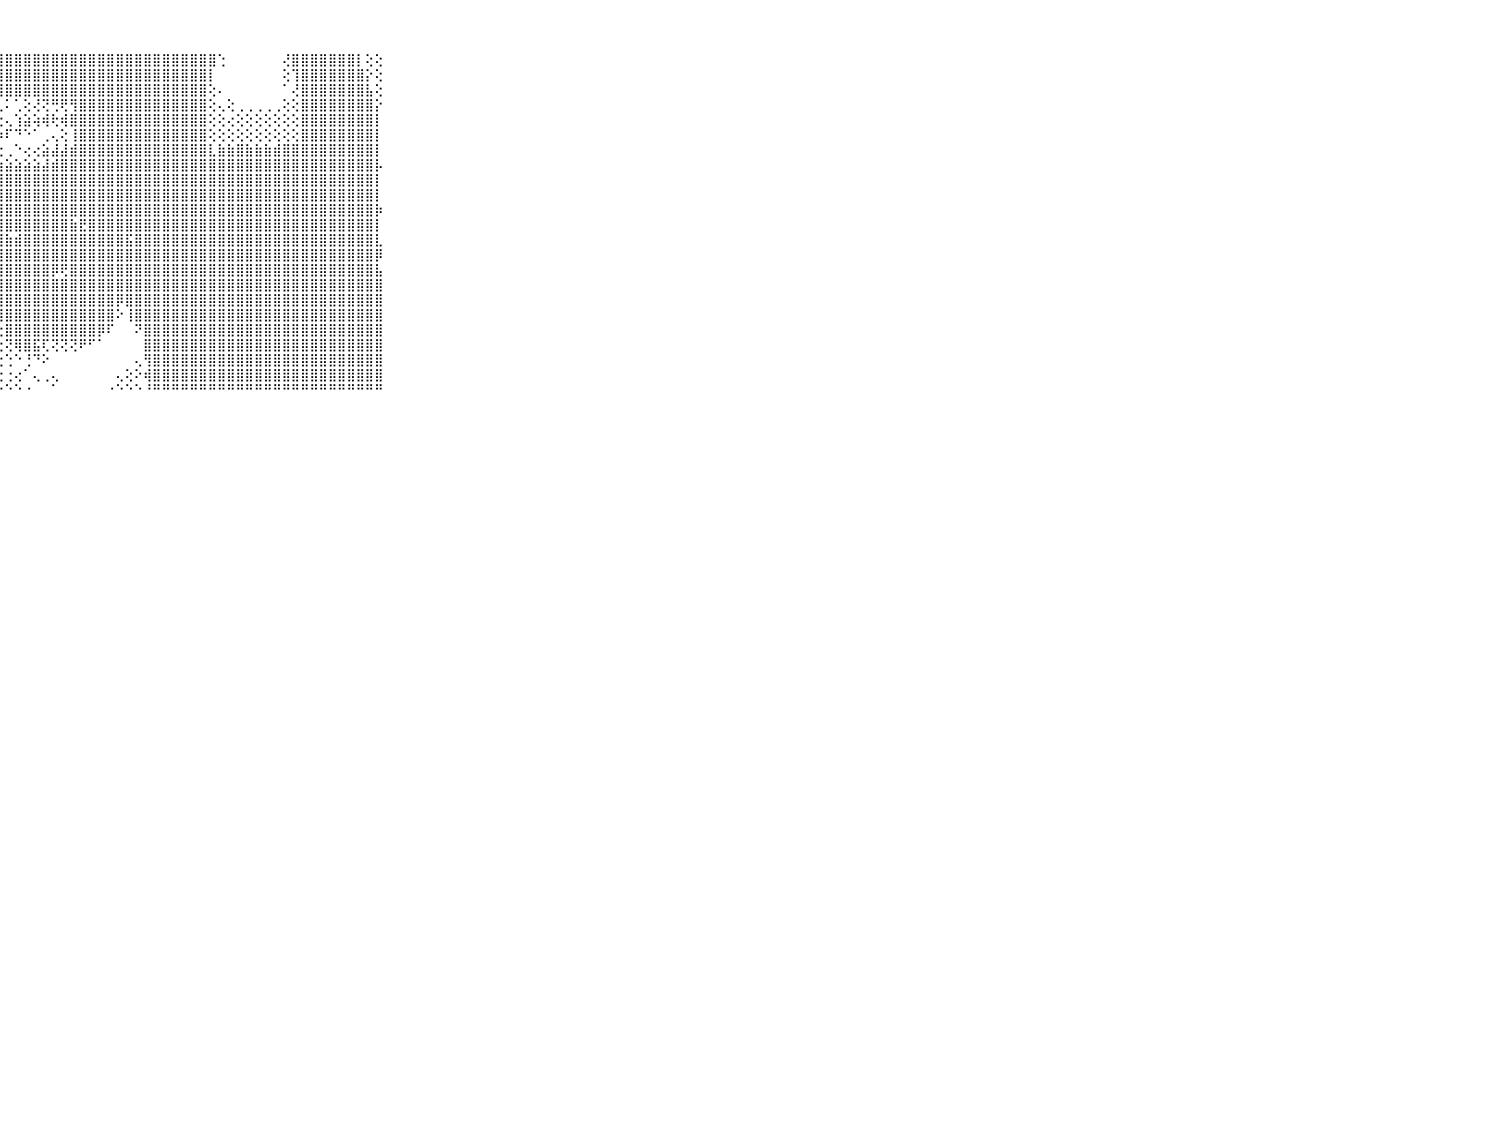

⠀⠀⠀⠀⠀⠀⠀⠀⠀⠀⠀⣿⣿⣿⣿⣿⣿⣿⣿⣿⣿⣿⣿⣿⣿⣿⣿⣿⣿⣿⣿⣿⣿⣿⣿⣿⣿⣿⣿⣿⣿⣿⣿⣿⣿⣿⣿⣿⣿⣿⣿⢑⠀⠀⠀⠀⠀⠀⢜⣿⣿⣿⣿⣿⣿⣿⡇⢕⢕⠀⠀⠀⠀⠀⠀⠀⠀⠀⠀⠀⠀
⠀⠀⠀⠀⠀⠀⠀⠀⠀⠀⠀⣿⣿⣿⣿⣿⣿⣿⣿⣿⣿⣿⣿⣿⣿⣿⣿⣿⣿⣿⣿⣿⣿⣿⣿⣿⣿⣿⣿⣿⣿⣿⣿⣿⣿⣿⣿⣿⣿⣿⡇⠀⠀⠀⠀⠀⠀⠀⢕⢹⣿⣿⣿⣿⣿⣿⣿⡕⢕⠀⠀⠀⠀⠀⠀⠀⠀⠀⠀⠀⠀
⠀⠀⠀⠀⠀⠀⠀⠀⠀⠀⠀⣿⣿⣿⣿⣿⣿⣿⣿⣿⣿⣿⣿⣿⣿⣿⣿⣿⣿⣿⣿⣿⣿⣿⣿⣿⣿⣿⣿⣿⣿⣿⣿⣿⣿⣿⣿⣿⣿⣿⢕⠄⠀⠀⠀⠀⠀⠀⠁⢜⣿⣿⣿⣿⣿⣿⣿⣧⢕⠀⠀⠀⠀⠀⠀⠀⠀⠀⠀⠀⠀
⠀⠀⠀⠀⠀⠀⠀⠀⠀⠀⠀⣿⣿⣿⣿⣿⣿⣿⣿⣿⣿⣿⣿⣿⣿⢟⢕⢁⠅⢁⢕⢜⢝⢛⢟⢻⣿⣿⣿⣿⣿⣿⣿⣿⣿⣿⣿⣿⣿⣿⢕⢄⢕⢀⢀⢀⢀⢀⢕⢕⣿⣿⣿⣿⣿⣿⣿⣿⡕⠀⠀⠀⠀⠀⠀⠀⠀⠀⠀⠀⠀
⠀⠀⠀⠀⠀⠀⠀⠀⠀⠀⠀⣿⣿⣿⣿⣿⣿⣿⣿⣿⣿⣿⡟⠝⠕⠀⢄⢕⢄⢱⣵⢵⢾⢗⢾⣿⣿⣿⣿⣿⣿⣿⣿⣿⣿⣿⣿⣿⣿⣿⢕⢕⢔⢕⢕⢕⢕⢕⢕⢕⣿⣿⣿⣿⣿⣿⣿⣿⡇⠀⠀⠀⠀⠀⠀⠀⠀⠀⠀⠀⠀
⠀⠀⠀⠀⠀⠀⠀⠀⠀⠀⠀⣿⣿⣿⣿⣿⣿⣿⣿⣿⣿⢏⢕⠄⢀⢁⢔⡵⠏⠙⠑⠁⢀⢄⢕⢸⣿⣿⣿⣿⣿⣿⣿⣿⣿⣿⣿⣿⣿⣿⢕⢕⢕⢕⢕⢕⢕⢕⢕⢕⣿⣿⣿⣿⣿⣿⣿⣿⡇⠀⠀⠀⠀⠀⠀⠀⠀⠀⠀⠀⠀
⠀⠀⠀⠀⠀⠀⠀⠀⠀⠀⠀⣿⣿⣿⣿⣿⣿⣿⣿⣿⡟⢕⢕⢕⡔⢑⢑⢕⢀⠑⢔⢔⣵⣼⣼⣾⣿⣿⣿⣿⣿⣿⣿⣿⣿⣿⣿⣿⣿⣿⣇⣷⣷⣿⣷⣷⣷⣾⣿⣿⣿⣿⣿⣿⣿⣿⣿⣿⡇⠀⠀⠀⠀⠀⠀⠀⠀⠀⠀⠀⠀
⠀⠀⠀⠀⠀⠀⠀⠀⠀⠀⠀⣿⣿⣿⣿⣿⣿⣿⣿⣿⣿⢷⢕⡕⢕⢕⣕⣵⣵⣵⣵⣵⣼⣾⣿⣿⣿⣿⣿⣿⣿⣿⣿⣿⣿⣿⣿⣿⣿⣿⣿⣿⣿⣿⣿⣿⣿⣿⣿⣿⣿⣿⣿⣿⣿⣿⣿⣿⡧⠀⠀⠀⠀⠀⠀⠀⠀⠀⠀⠀⠀
⠀⠀⠀⠀⠀⠀⠀⠀⠀⠀⠀⣿⣿⣿⣿⣿⣿⣿⣿⣿⣿⢇⢕⢝⣽⣿⣿⣿⣿⣿⣿⣿⣿⣿⣿⣿⣿⣿⣿⣿⣿⣿⣿⣿⣿⣿⣿⣿⣿⣿⣿⣿⣿⣿⣿⣿⣿⣿⣿⣿⣿⣿⣿⣿⣿⣿⣿⣿⡇⠀⠀⠀⠀⠀⠀⠀⠀⠀⠀⠀⠀
⠀⠀⠀⠀⠀⠀⠀⠀⠀⠀⠀⣿⣿⣿⣿⣿⣿⣿⣿⣿⣿⡕⢕⢱⣿⣿⣿⣿⣿⣿⣿⣿⣿⣿⣿⣿⣿⣿⣿⣿⣿⣿⣿⣿⣿⣿⣿⣿⣿⣿⣿⣿⣿⣿⣿⣿⣿⣿⣿⣿⣿⣿⣿⣿⣿⣿⣿⣿⡇⠀⠀⠀⠀⠀⠀⠀⠀⠀⠀⠀⠀
⠀⠀⠀⠀⠀⠀⠀⠀⠀⠀⠀⣿⣿⣿⣿⣿⣿⣿⣿⣿⣿⣇⢕⢸⣿⣿⣿⣿⣿⣿⣿⣿⣿⣿⣿⣿⣿⣿⣿⣿⣿⣿⣿⣿⣿⣿⣿⣿⣿⣿⣿⣿⣿⣿⣿⣿⣿⣿⣿⣿⣿⣿⣿⣿⣿⣿⣿⣿⡷⠀⠀⠀⠀⠀⠀⠀⠀⠀⠀⠀⠀
⠀⠀⠀⠀⠀⠀⠀⠀⠀⠀⠀⣿⣿⣿⣿⣿⣿⣿⣿⣿⣿⣿⡕⢕⣿⣿⣿⣿⣿⣿⣿⣿⣿⣿⣿⣷⣟⣿⣿⣿⣿⣿⣿⣿⣿⣿⣿⣿⣿⣿⣿⣿⣿⣿⣿⣿⣿⣿⣿⣿⣿⣿⣿⣿⣿⣿⣿⣿⡇⠀⠀⠀⠀⠀⠀⠀⠀⠀⠀⠀⠀
⠀⠀⠀⠀⠀⠀⠀⠀⠀⠀⠀⣿⣿⣿⣿⣿⣿⣿⣿⣿⣿⣿⣿⣇⣿⣿⣿⣿⣷⣾⣿⣿⣿⣿⣿⣿⣿⣿⣿⣿⣿⣯⣿⣿⣿⣿⣿⣿⣿⣿⣿⣿⣿⣿⣿⣿⣿⣿⣿⣿⣿⣿⣿⣿⣿⣿⣿⣿⣇⠀⠀⠀⠀⠀⠀⠀⠀⠀⠀⠀⠀
⠀⠀⠀⠀⠀⠀⠀⠀⠀⠀⠀⣿⣿⣿⣿⣿⣿⣿⣿⣿⣿⣿⣿⣿⣿⣿⣿⣿⣿⣿⣿⣿⣿⣿⣿⣿⣿⣿⣿⣿⣿⣿⣿⣿⣿⣿⣿⣿⣿⣿⣿⣿⣿⣿⣿⣿⣿⣿⣿⣿⣿⣿⣿⣿⣿⣿⣿⣿⡿⠀⠀⠀⠀⠀⠀⠀⠀⠀⠀⠀⠀
⠀⠀⠀⠀⠀⠀⠀⠀⠀⠀⠀⣿⣿⣿⣿⣿⣿⣿⣿⣿⣿⣿⣿⣿⣿⣿⣿⣿⣿⣿⣿⣿⣿⡿⢟⣿⣿⣿⣿⣿⣿⣿⣿⣿⣿⣿⣿⣿⣿⣿⣿⣿⣿⣿⣿⣿⣿⣿⣿⣿⣿⣿⣿⣿⣿⣿⣿⣿⣧⠀⠀⠀⠀⠀⠀⠀⠀⠀⠀⠀⠀
⠀⠀⠀⠀⠀⠀⠀⠀⠀⠀⠀⣿⣿⣿⣿⣿⣿⣿⣿⣿⣿⣿⣿⣿⣿⣿⣿⣿⣿⣿⣿⣿⣿⣿⣿⣿⣿⣿⣿⣿⣿⣿⣿⣿⣿⣿⣿⣿⣿⣿⣿⣿⣿⣿⣿⣿⣿⣿⣿⣿⣿⣿⣿⣿⣿⣿⣿⣿⣿⠀⠀⠀⠀⠀⠀⠀⠀⠀⠀⠀⠀
⠀⠀⠀⠀⠀⠀⠀⠀⠀⠀⠀⣿⣿⣿⣿⣿⣿⣿⣿⣿⣿⣿⣿⣿⣿⣿⣿⣿⣿⣿⣿⣿⣿⣿⣿⣿⣿⣿⣿⣿⡿⣿⣿⣿⣿⣿⣿⣿⣿⣿⣿⣿⣿⣿⣿⣿⣿⣿⣿⣿⣿⣿⣿⣿⣿⣿⣿⣿⣿⠀⠀⠀⠀⠀⠀⠀⠀⠀⠀⠀⠀
⠀⠀⠀⠀⠀⠀⠀⠀⠀⠀⠀⣿⣿⣿⣿⣿⣿⣿⣿⣿⣿⣿⣿⣿⣿⣿⣿⢻⣿⣿⣿⣿⣿⣿⣿⣿⣿⣿⣿⣿⠕⢸⣿⣿⣿⣿⣿⣿⣿⣿⣿⣿⣿⣿⣿⣿⣿⣿⣿⣿⣿⣿⣿⣿⣿⣿⣿⣿⣿⠀⠀⠀⠀⠀⠀⠀⠀⠀⠀⠀⠀
⠀⠀⠀⠀⠀⠀⠀⠀⠀⠀⠀⣽⣿⣿⣿⣿⣿⣿⣿⣿⣿⣿⣿⣿⣿⣿⡏⢕⣿⣿⣿⣿⣿⣿⣿⣿⣿⣿⡿⠏⠀⠀⠝⣿⣿⣿⣿⣿⣿⣿⣿⣿⣿⣿⣿⣿⣿⣿⣿⣿⣿⣿⣿⣿⣿⣿⣿⣿⣿⠀⠀⠀⠀⠀⠀⠀⠀⠀⠀⠀⠀
⠀⠀⠀⠀⠀⠀⠀⠀⠀⠀⠀⣿⣿⣿⣿⣿⣿⣿⣿⣿⣿⣿⣿⣿⣿⣿⡇⢕⢝⢿⣿⣯⢏⢝⢝⢝⠟⠋⠁⠀⠀⠀⠀⣿⣿⣿⣿⣿⣿⣿⣿⣿⣿⣿⣿⣿⣿⣿⣿⣿⣿⣿⣿⣿⣿⣿⣿⣿⣿⠀⠀⠀⠀⠀⠀⠀⠀⠀⠀⠀⠀
⠀⠀⠀⠀⠀⠀⠀⠀⠀⠀⠀⣿⣿⣿⣿⣿⣿⣿⣿⣿⣿⣿⣿⣿⣿⣿⡇⢕⢑⠑⢘⠙⠕⠀⠀⠀⠀⠀⠀⠀⠀⠀⢄⢻⣿⣿⣿⣿⣿⣿⣿⣿⣿⣿⣿⣿⣿⣿⣿⣿⣿⣿⣿⣿⣿⣿⣿⣿⣿⠀⠀⠀⠀⠀⠀⠀⠀⠀⠀⠀⠀
⠀⠀⠀⠀⠀⠀⠀⠀⠀⠀⠀⣿⣿⣿⣿⣿⣿⣿⣿⣿⣿⣿⣿⣿⣿⣿⡇⢕⢐⢔⠁⢄⢀⢄⠀⠀⠀⠀⠀⠀⢄⢕⠕⢾⣿⣿⣿⣿⣿⣿⣿⣿⣿⣿⣿⣿⣿⣿⣿⣿⣿⣿⣿⣿⣿⣿⣿⣿⣿⠀⠀⠀⠀⠀⠀⠀⠀⠀⠀⠀⠀
⠀⠀⠀⠀⠀⠀⠀⠀⠀⠀⠀⠛⠛⠛⠛⠛⠛⠛⠛⠛⠛⠛⠛⠛⠛⠛⠓⠑⠑⠑⠐⠀⠀⠁⠀⠀⠀⠀⠀⠐⠑⠑⠑⠘⠛⠛⠛⠛⠛⠛⠛⠛⠛⠛⠛⠛⠛⠛⠛⠛⠛⠛⠛⠛⠛⠛⠛⠛⠛⠀⠀⠀⠀⠀⠀⠀⠀⠀⠀⠀⠀